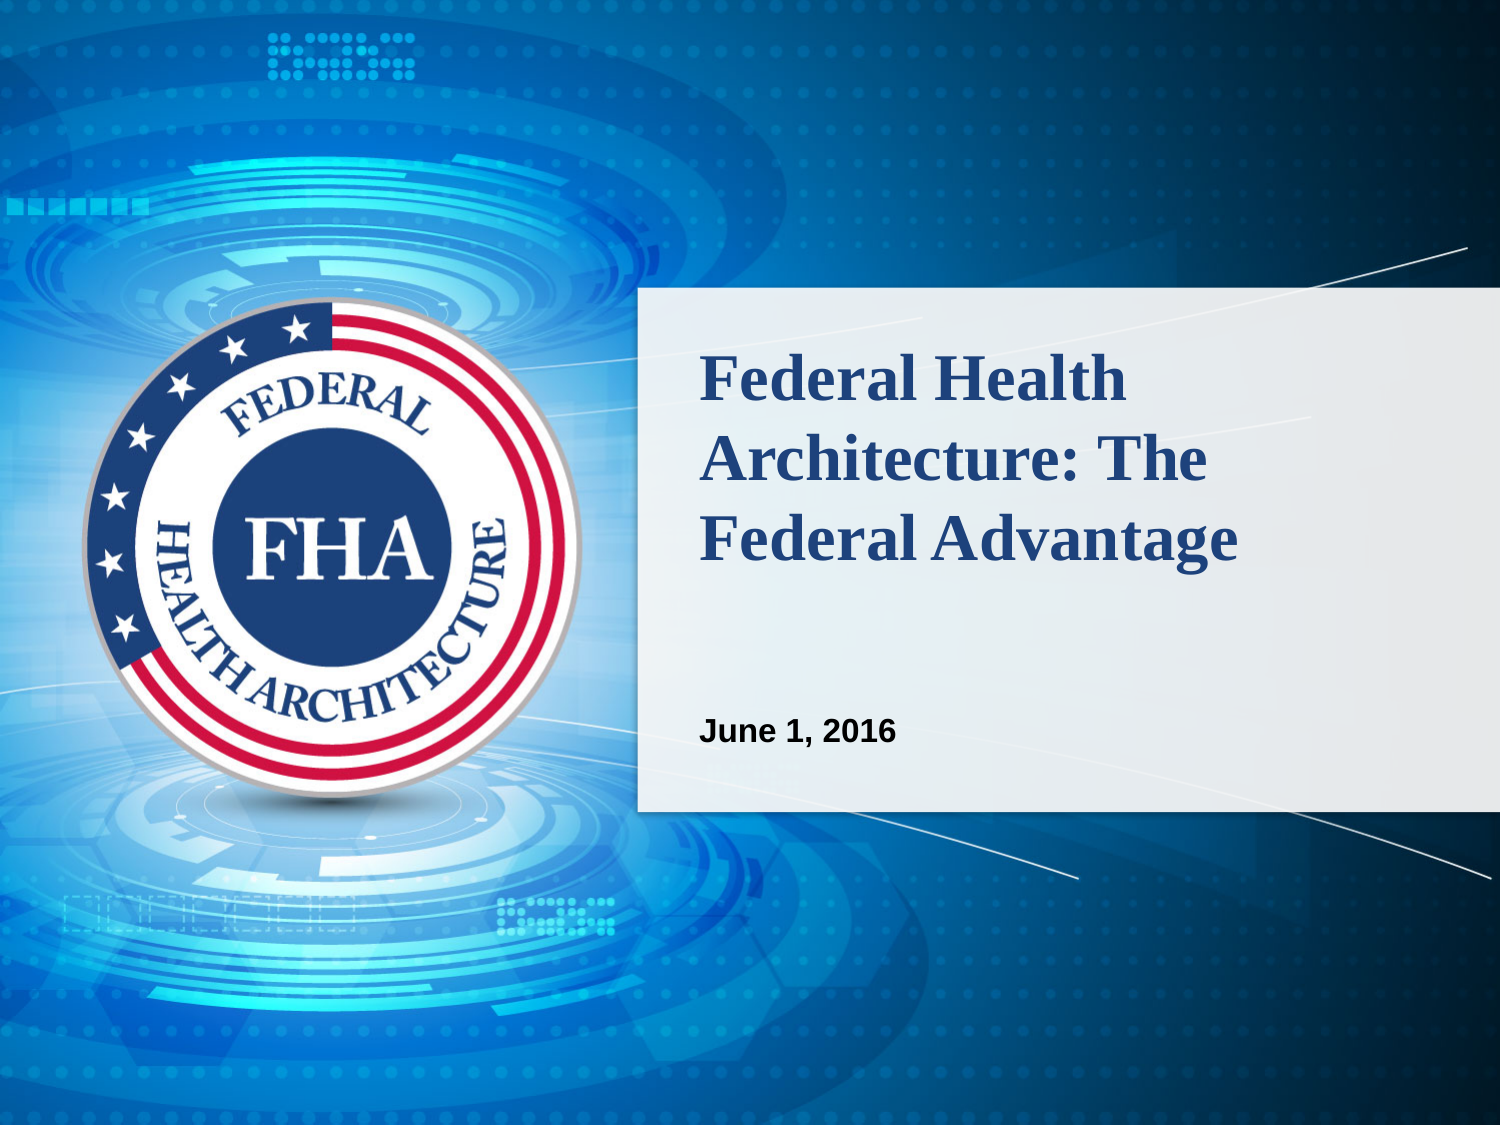

# Federal Health Architecture: The Federal Advantage

June 1, 2016